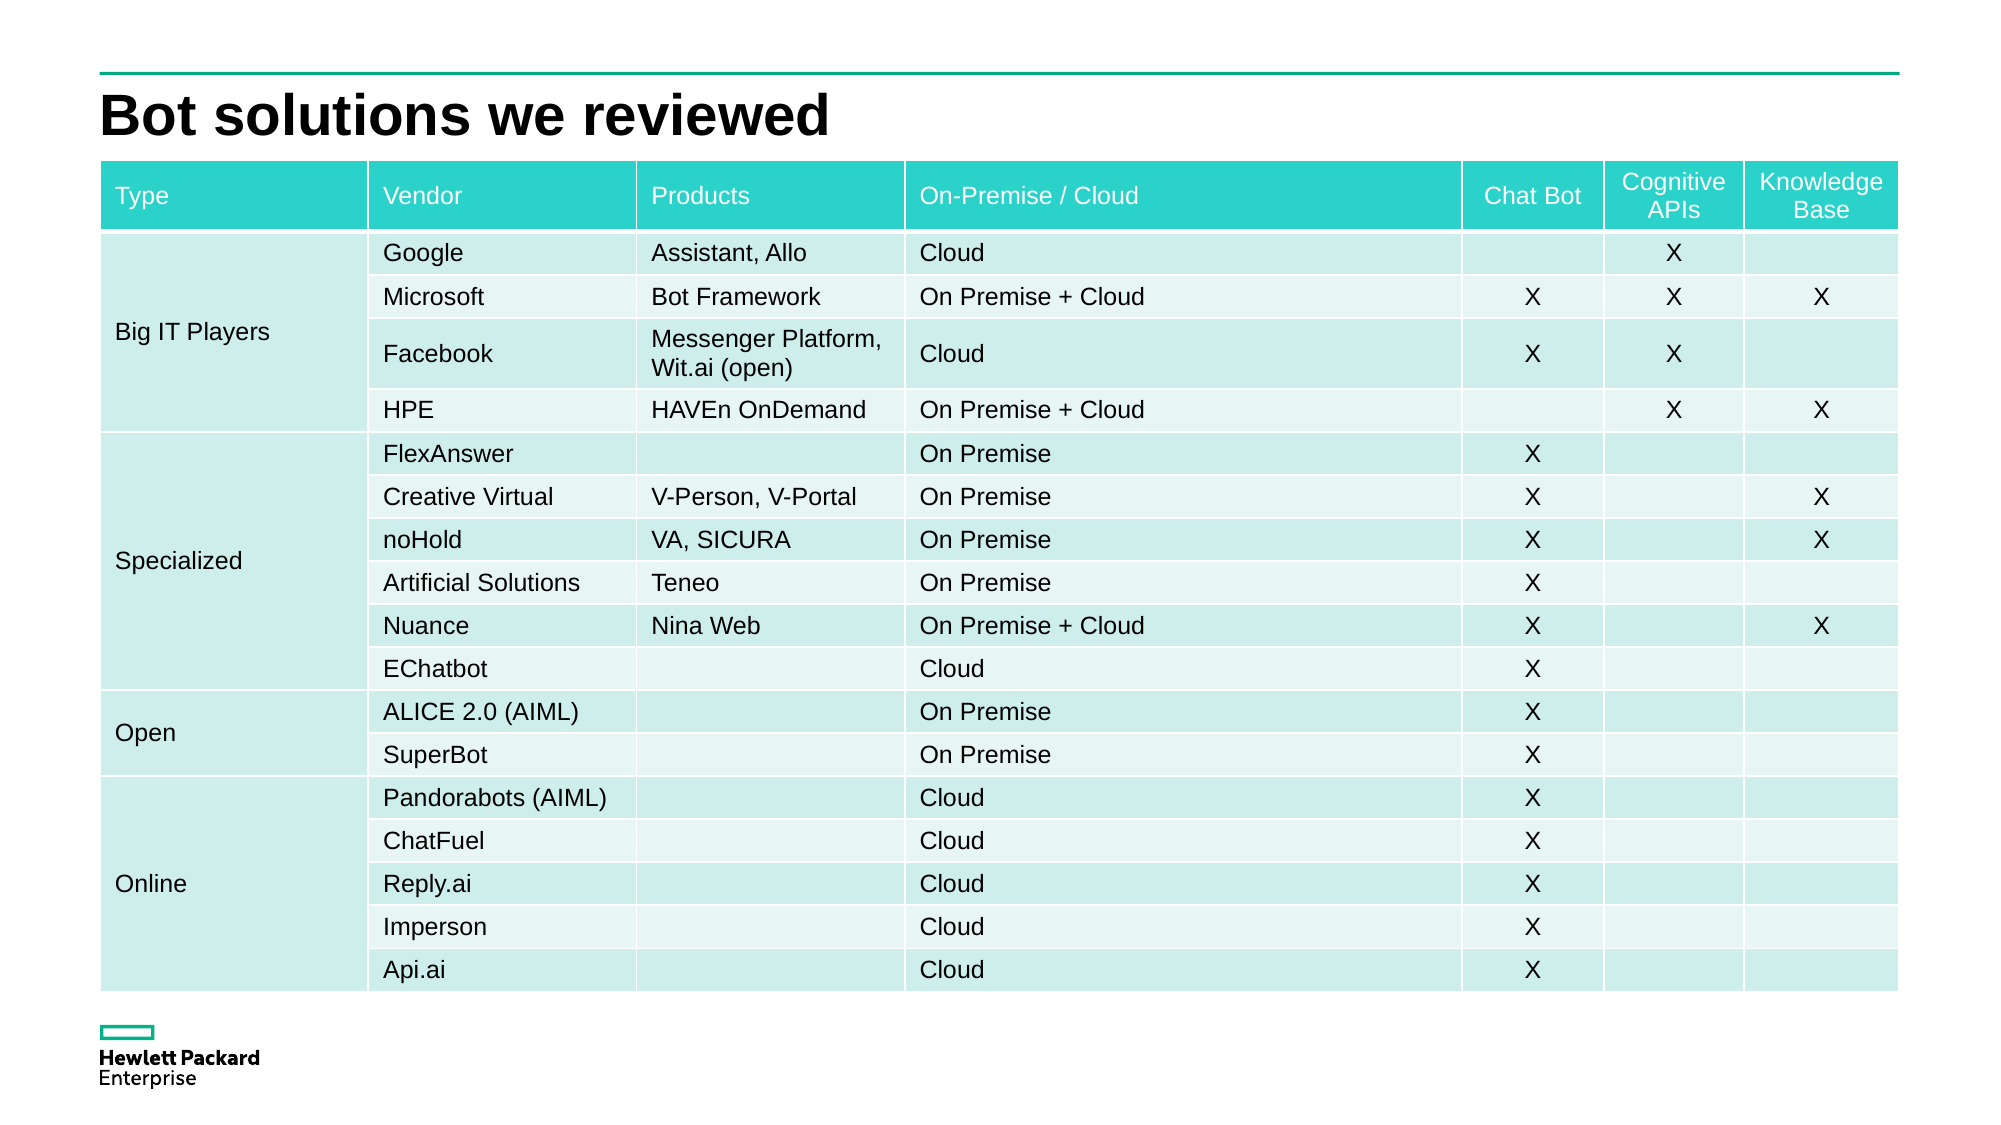

# Bot solutions we reviewed
| Type | Vendor | Products | On-Premise / Cloud | Chat Bot | Cognitive APIs | Knowledge Base |
| --- | --- | --- | --- | --- | --- | --- |
| Big IT Players | Google | Assistant, Allo | Cloud |  | X |  |
|  | Microsoft | Bot Framework | On Premise + Cloud | X | X | X |
|  | Facebook | Messenger Platform, Wit.ai (open) | Cloud | X | X |  |
|  | HPE | HAVEn OnDemand | On Premise + Cloud |  | X | X |
| Specialized | FlexAnswer |  | On Premise | X |  |  |
|  | Creative Virtual | V-Person, V-Portal | On Premise | X |  | X |
|  | noHold | VA, SICURA | On Premise | X |  | X |
|  | Artificial Solutions | Teneo | On Premise | X |  |  |
|  | Nuance | Nina Web | On Premise + Cloud | X |  | X |
|  | EChatbot |  | Cloud | X |  |  |
| Open | ALICE 2.0 (AIML) |  | On Premise | X |  |  |
|  | SuperBot |  | On Premise | X |  |  |
| Online | Pandorabots (AIML) |  | Cloud | X |  |  |
|  | ChatFuel |  | Cloud | X |  |  |
|  | Reply.ai |  | Cloud | X |  |  |
|  | Imperson |  | Cloud | X |  |  |
|  | Api.ai |  | Cloud | X |  |  |